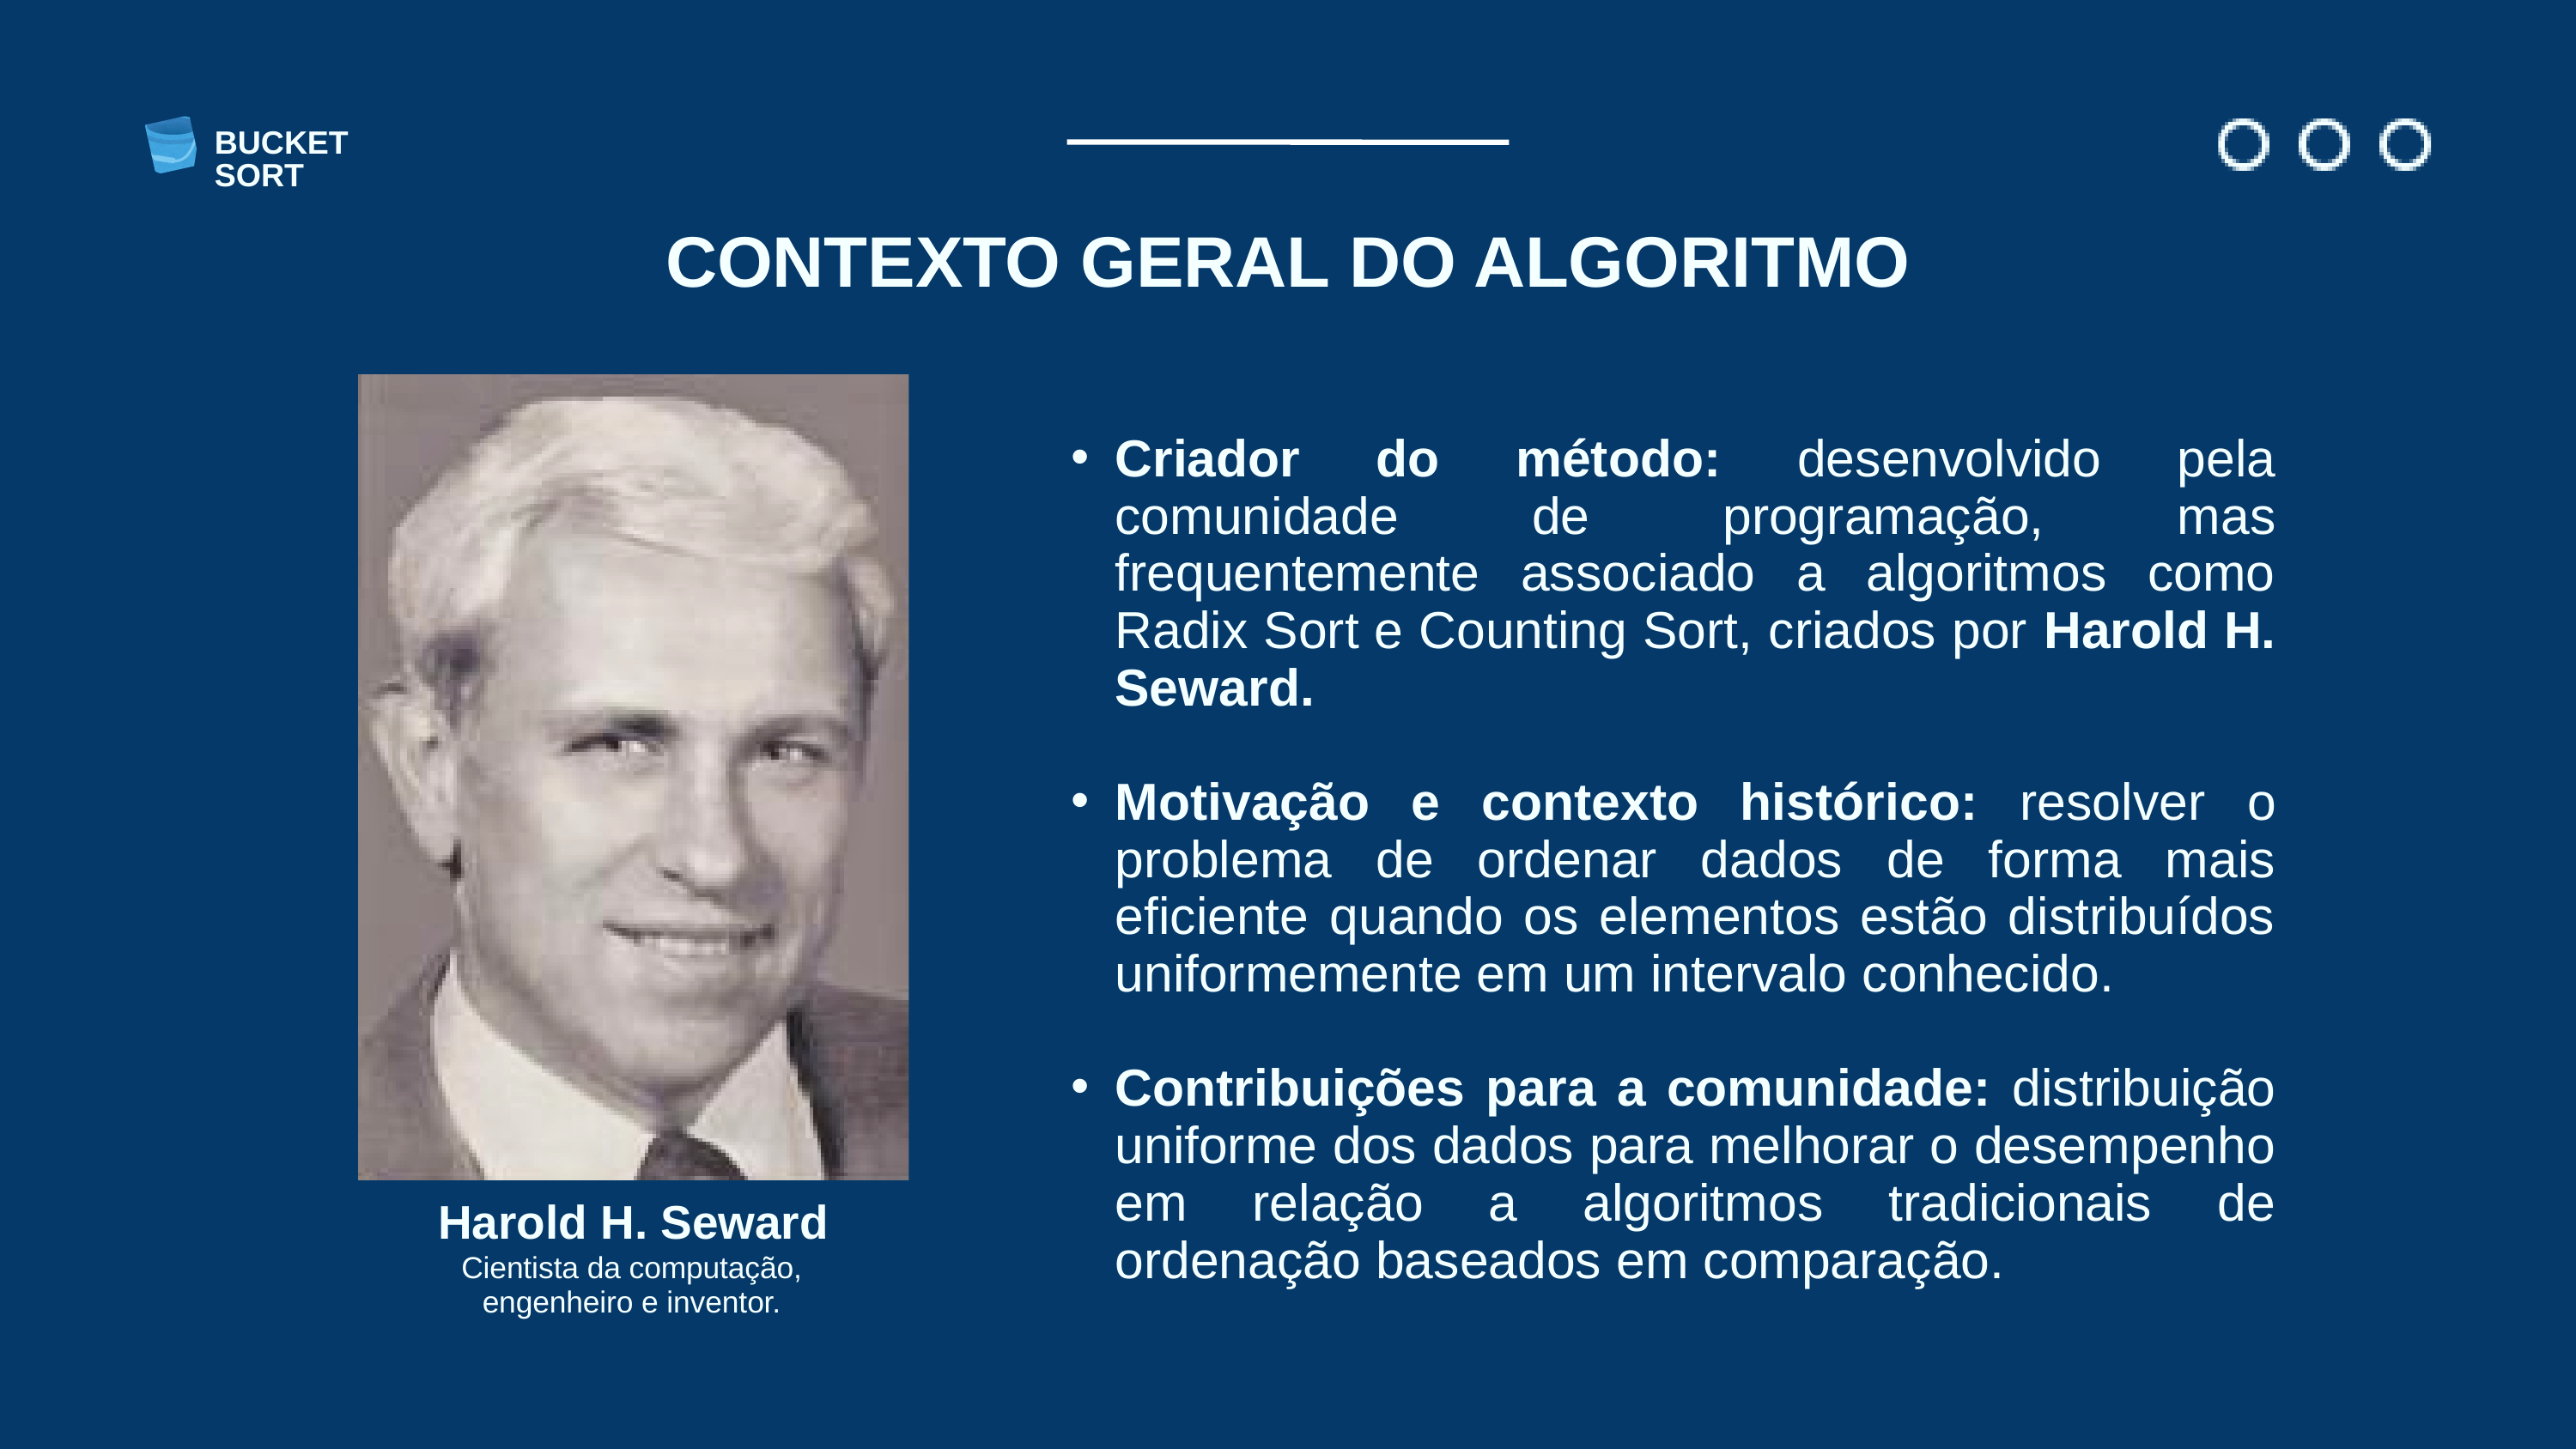

BUCKET SORT

CONTEXTO GERAL DO ALGORITMO

Harold H. Seward
Cientista da computação, engenheiro e inventor.
Criador do método: desenvolvido pela comunidade de programação, mas frequentemente associado a algoritmos como Radix Sort e Counting Sort, criados por Harold H. Seward.

Motivação e contexto histórico: resolver o problema de ordenar dados de forma mais eficiente quando os elementos estão distribuídos uniformemente em um intervalo conhecido.

Contribuições para a comunidade: distribuição uniforme dos dados para melhorar o desempenho em relação a algoritmos tradicionais de ordenação baseados em comparação.